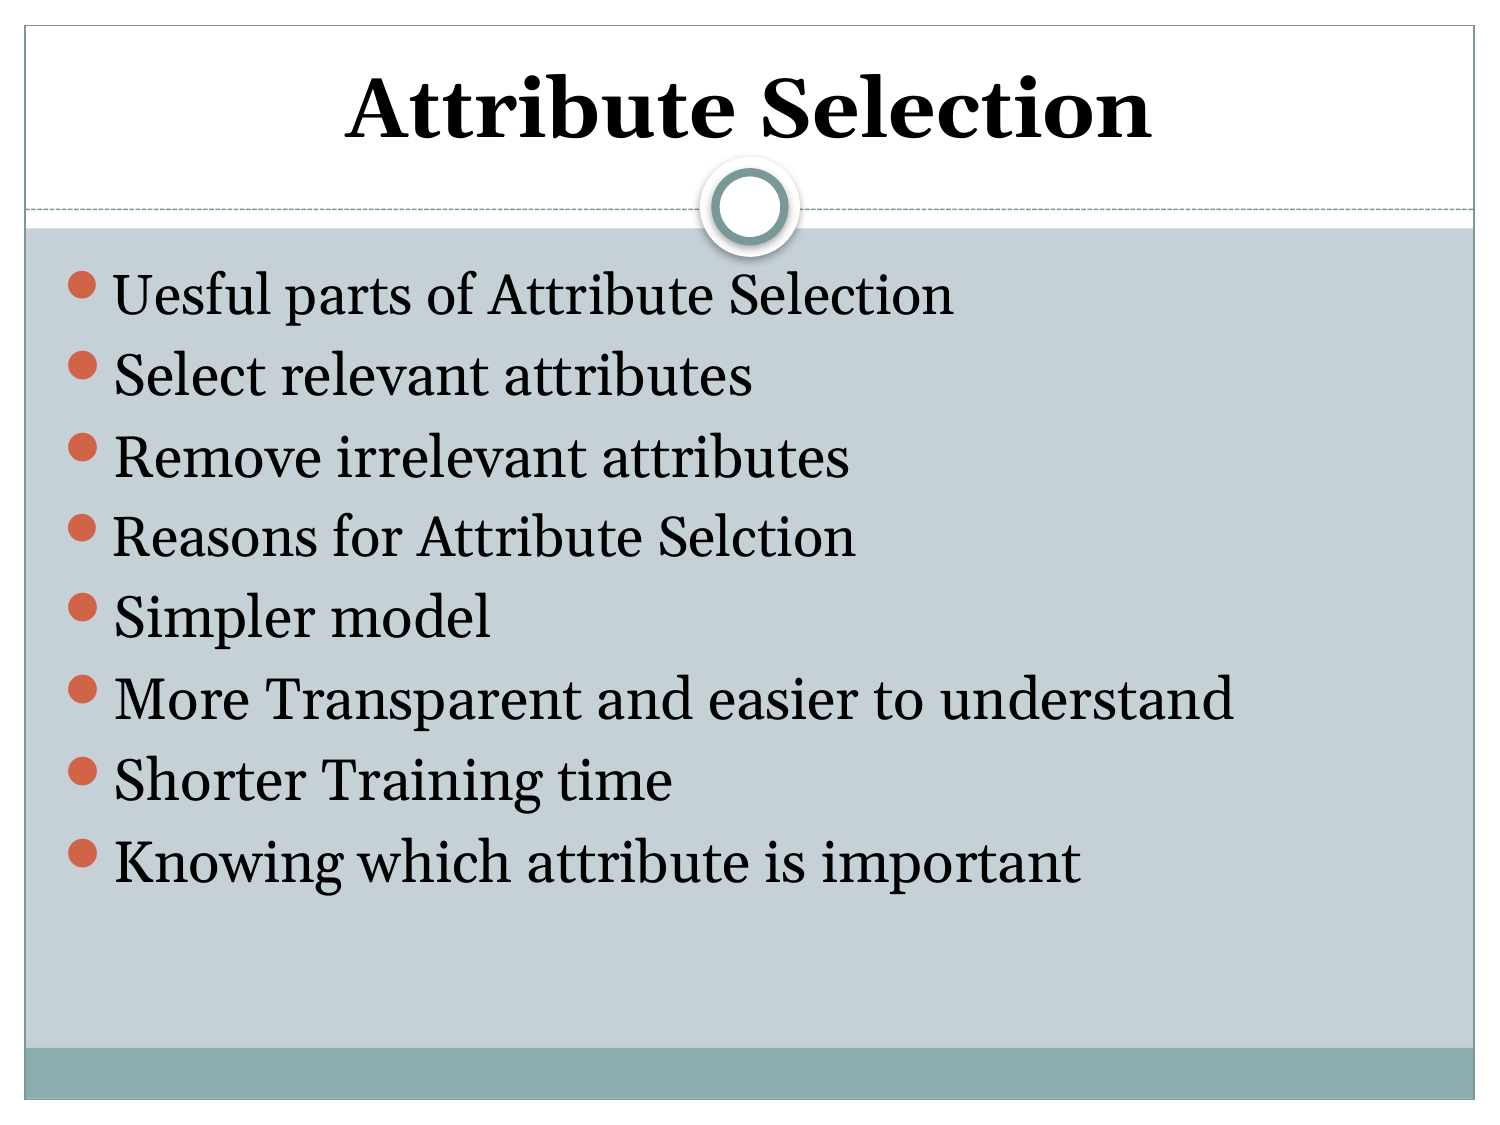

# Attribute Selection
Uesful parts of Attribute Selection
Select relevant attributes
Remove irrelevant attributes
Reasons for Attribute Selction
Simpler model
More Transparent and easier to understand
Shorter Training time
Knowing which attribute is important